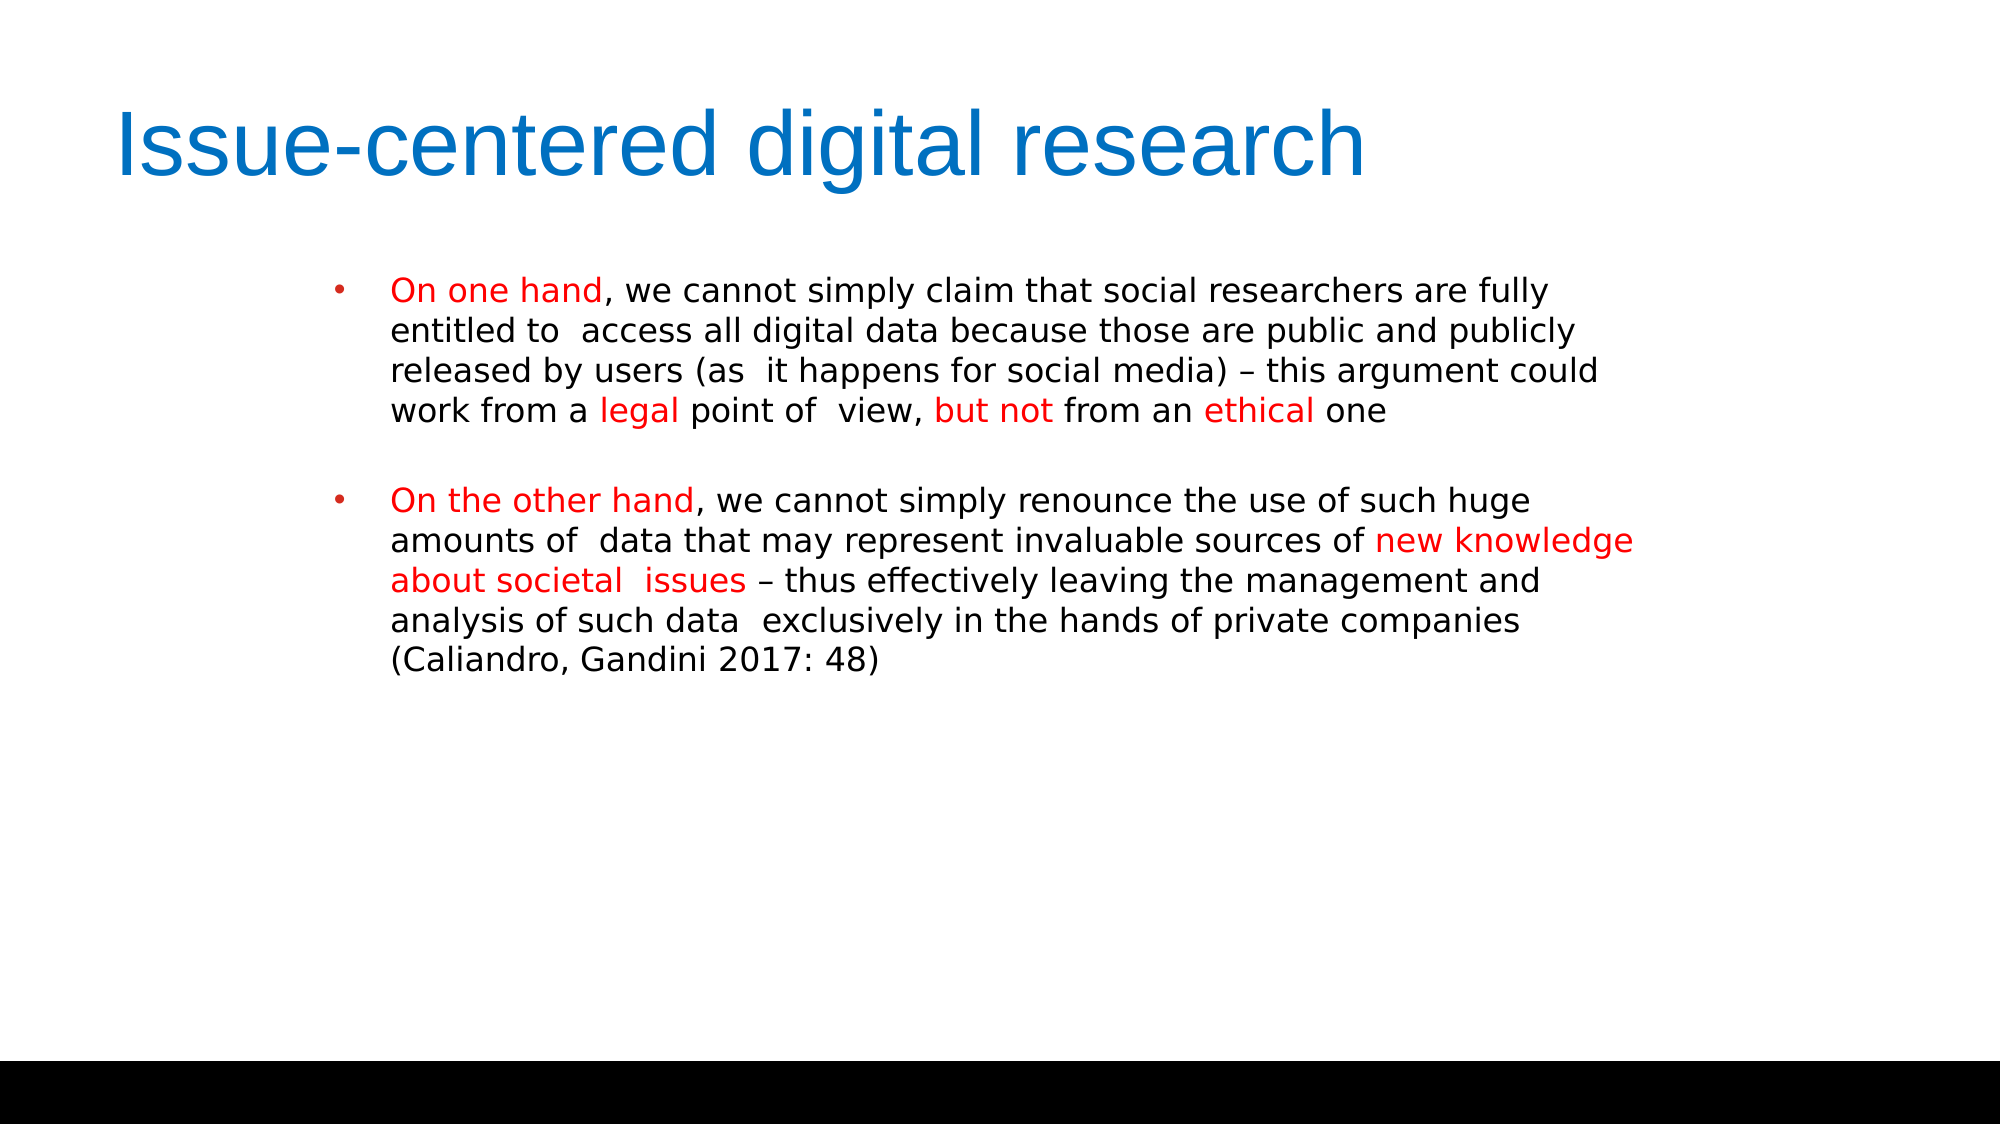

Issue-centered digital research

Issue-centered digital research
On one hand, we cannot simply claim that social researchers are fully entitled to  access all digital data because those are public and publicly released by users (as  it happens for social media) – this argument could work from a legal point of  view, but not from an ethical one

On the other hand, we cannot simply renounce the use of such huge amounts of  data that may represent invaluable sources of new knowledge about societal  issues – thus effectively leaving the management and analysis of such data  exclusively in the hands of private companies (Caliandro, Gandini 2017: 48)